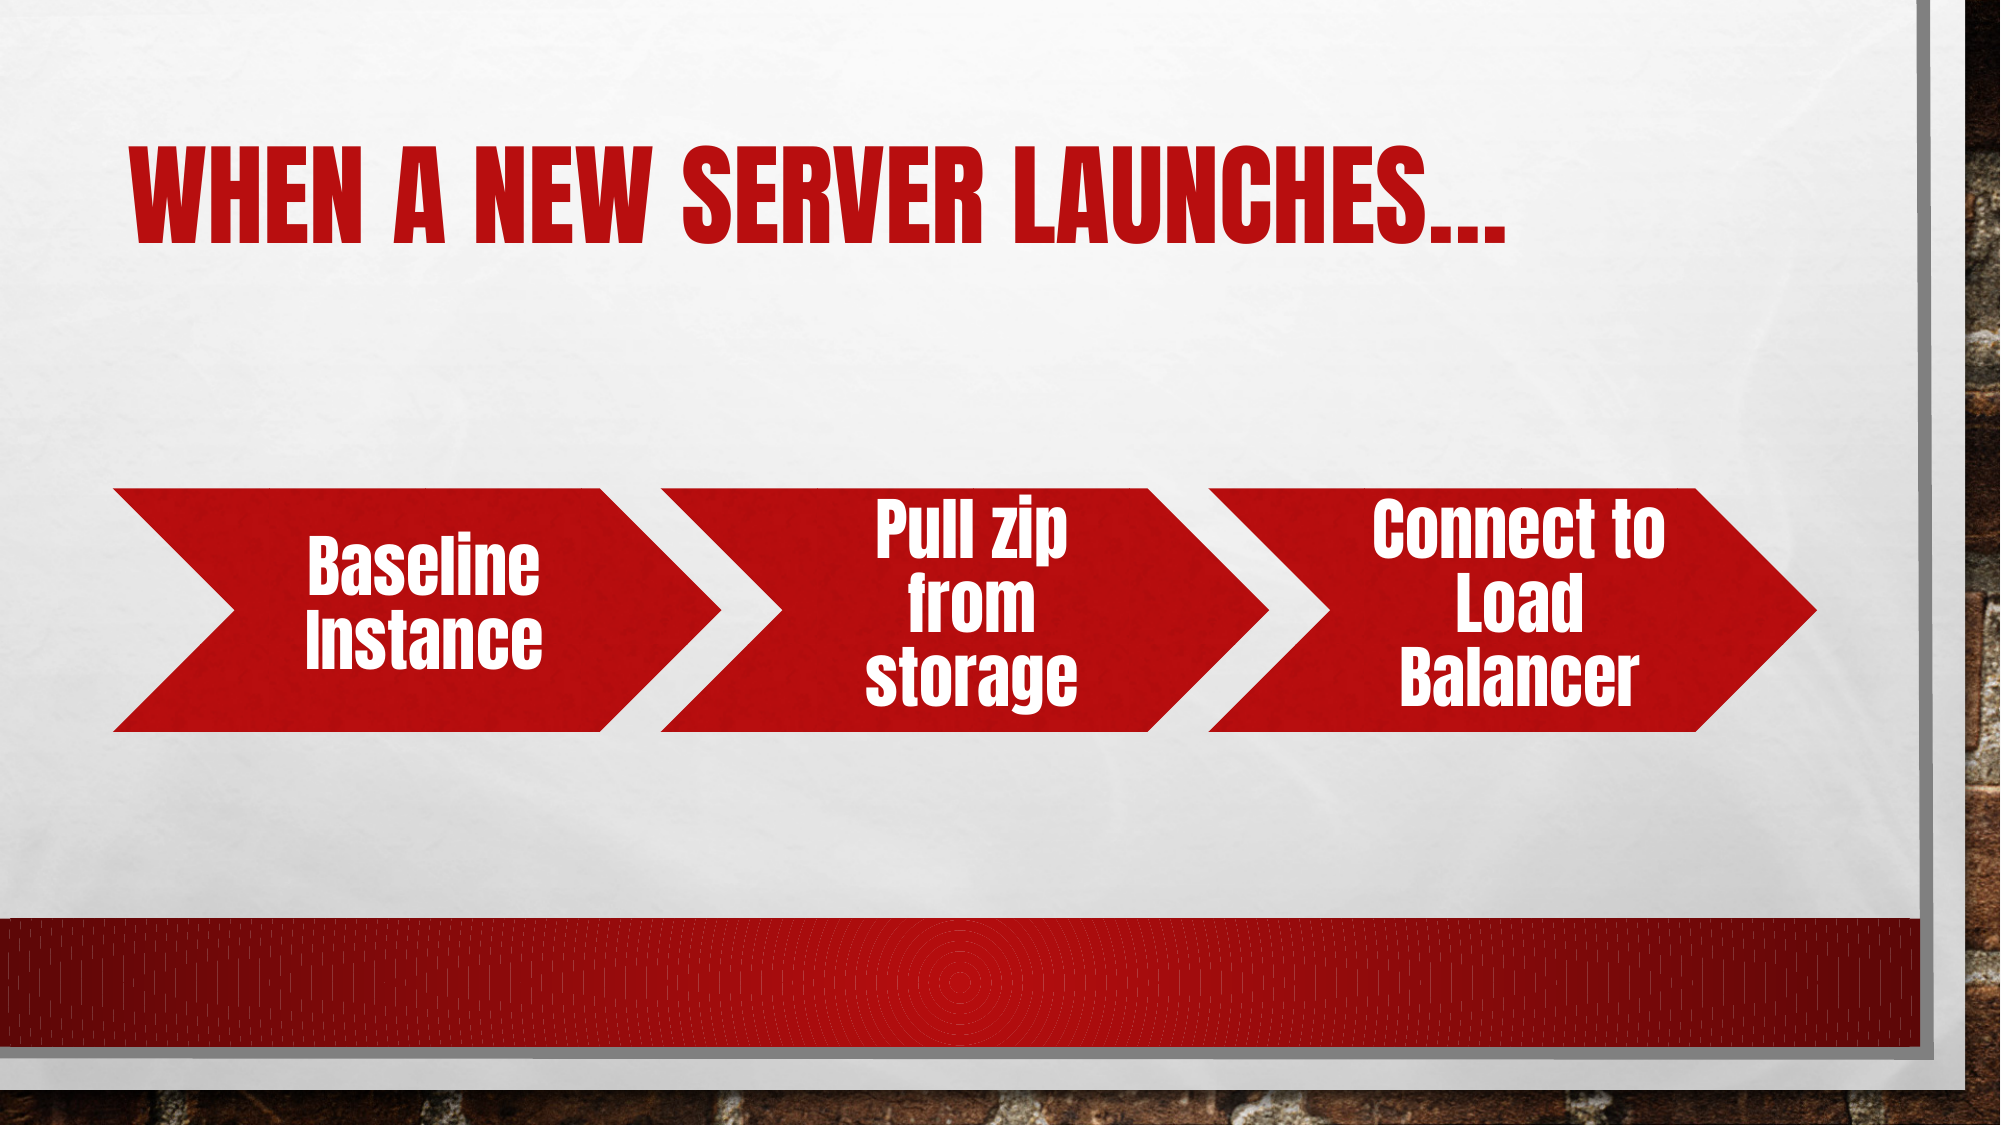

# When a new Server Launches…
Baseline Instance
Pull zip from storage
Connect to Load Balancer